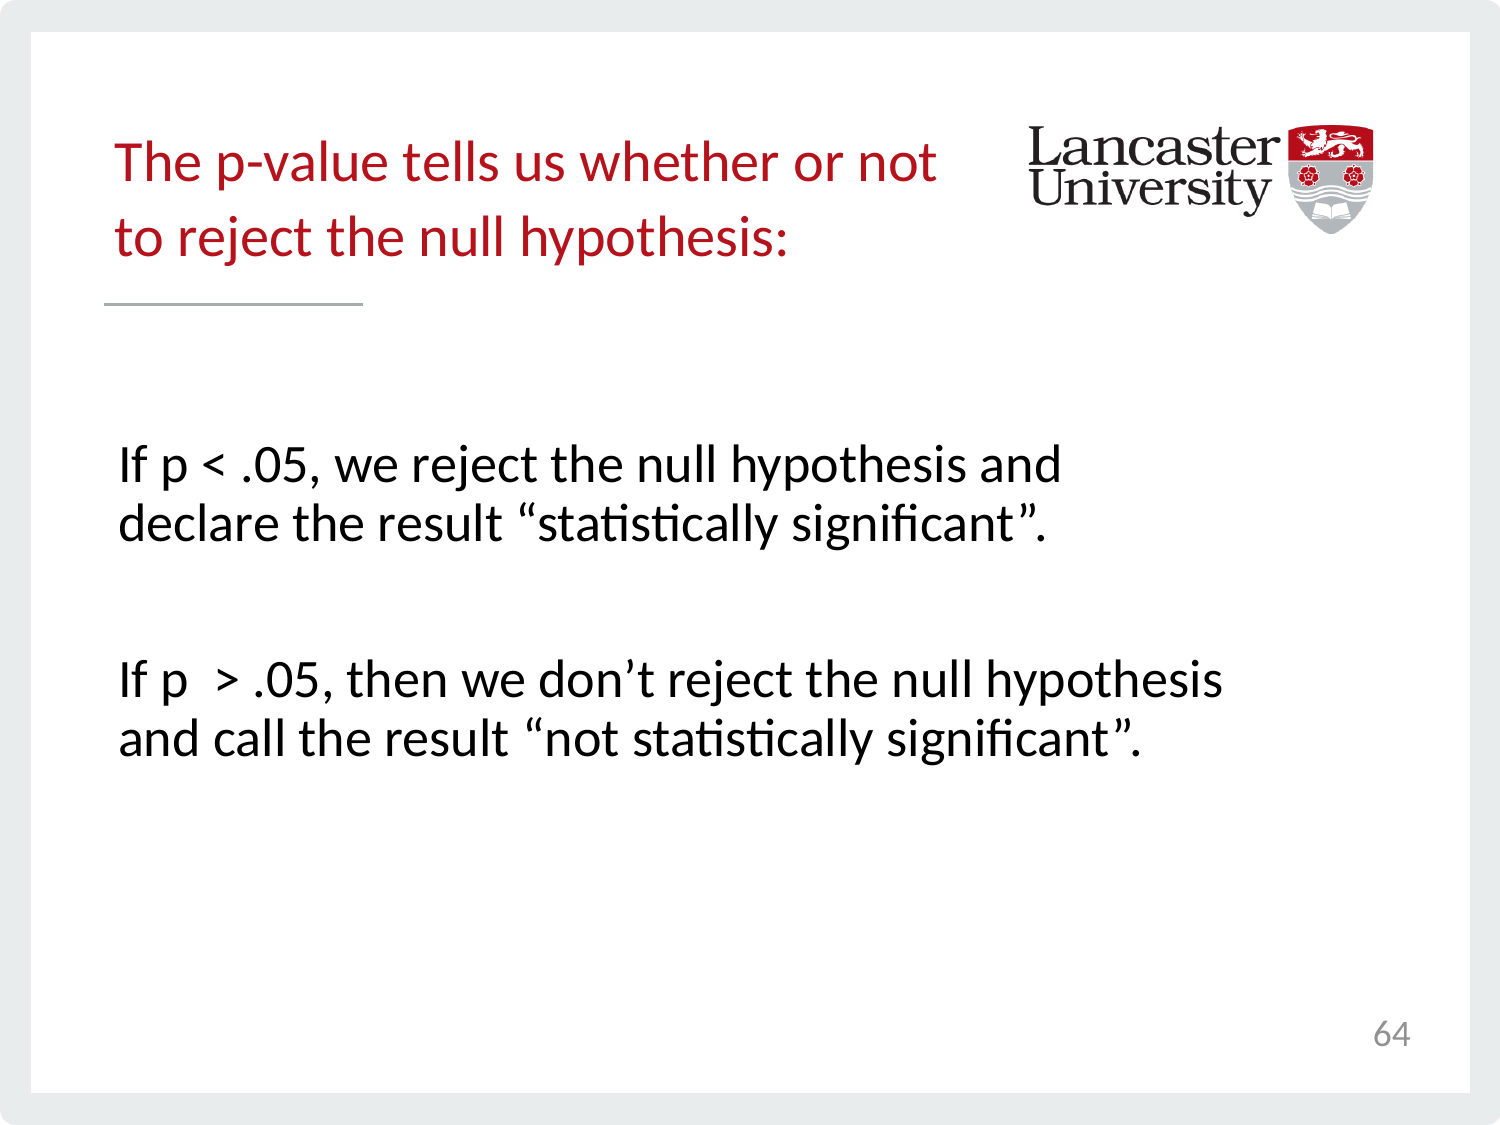

# The p-value tells us whether or not to reject the null hypothesis:

If p < .05, we reject the null hypothesis and declare the result “statistically significant”.

If p  > .05, then we don’t reject the null hypothesis and call the result “not statistically significant”.

64